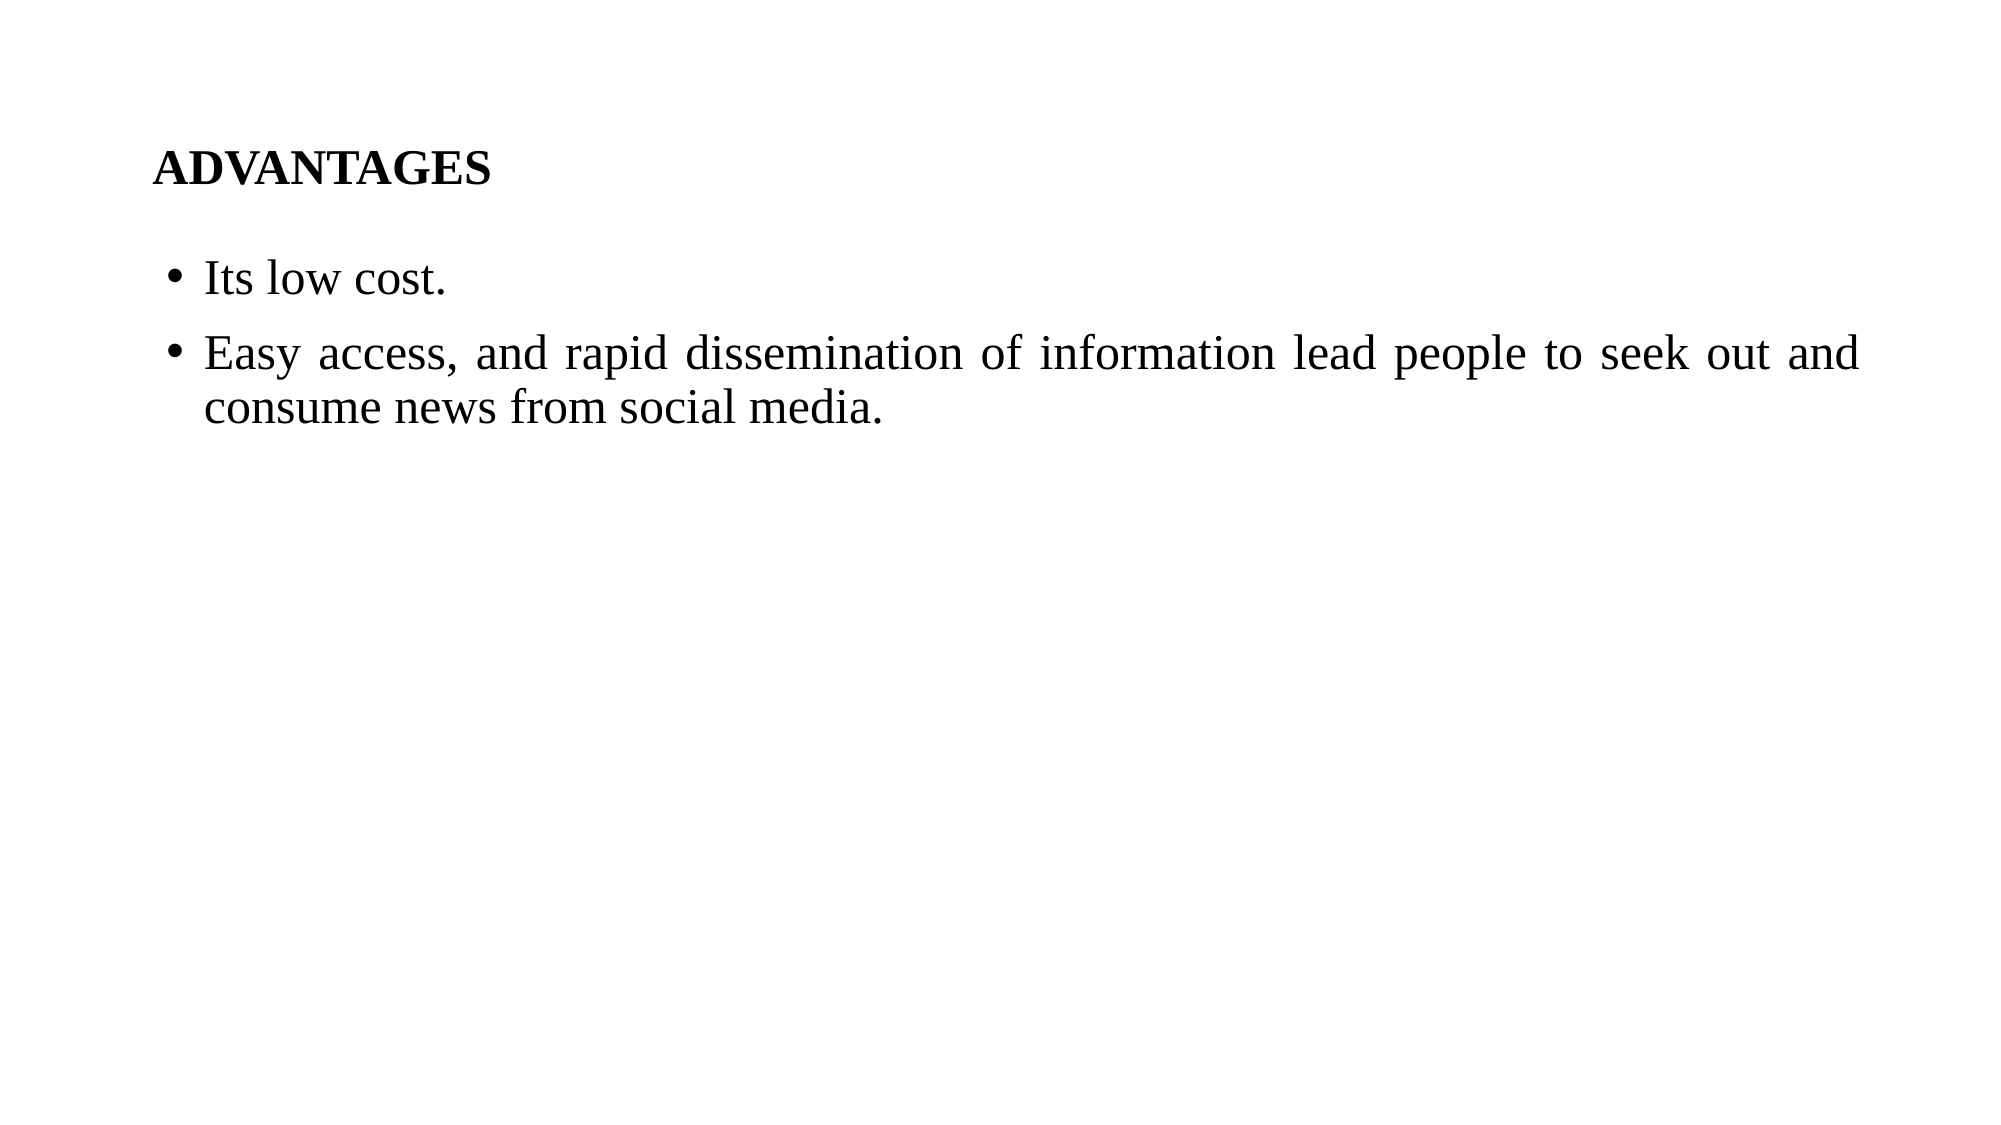

# ADVANTAGES
Its low cost.
Easy access, and rapid dissemination of information lead people to seek out and consume news from social media.